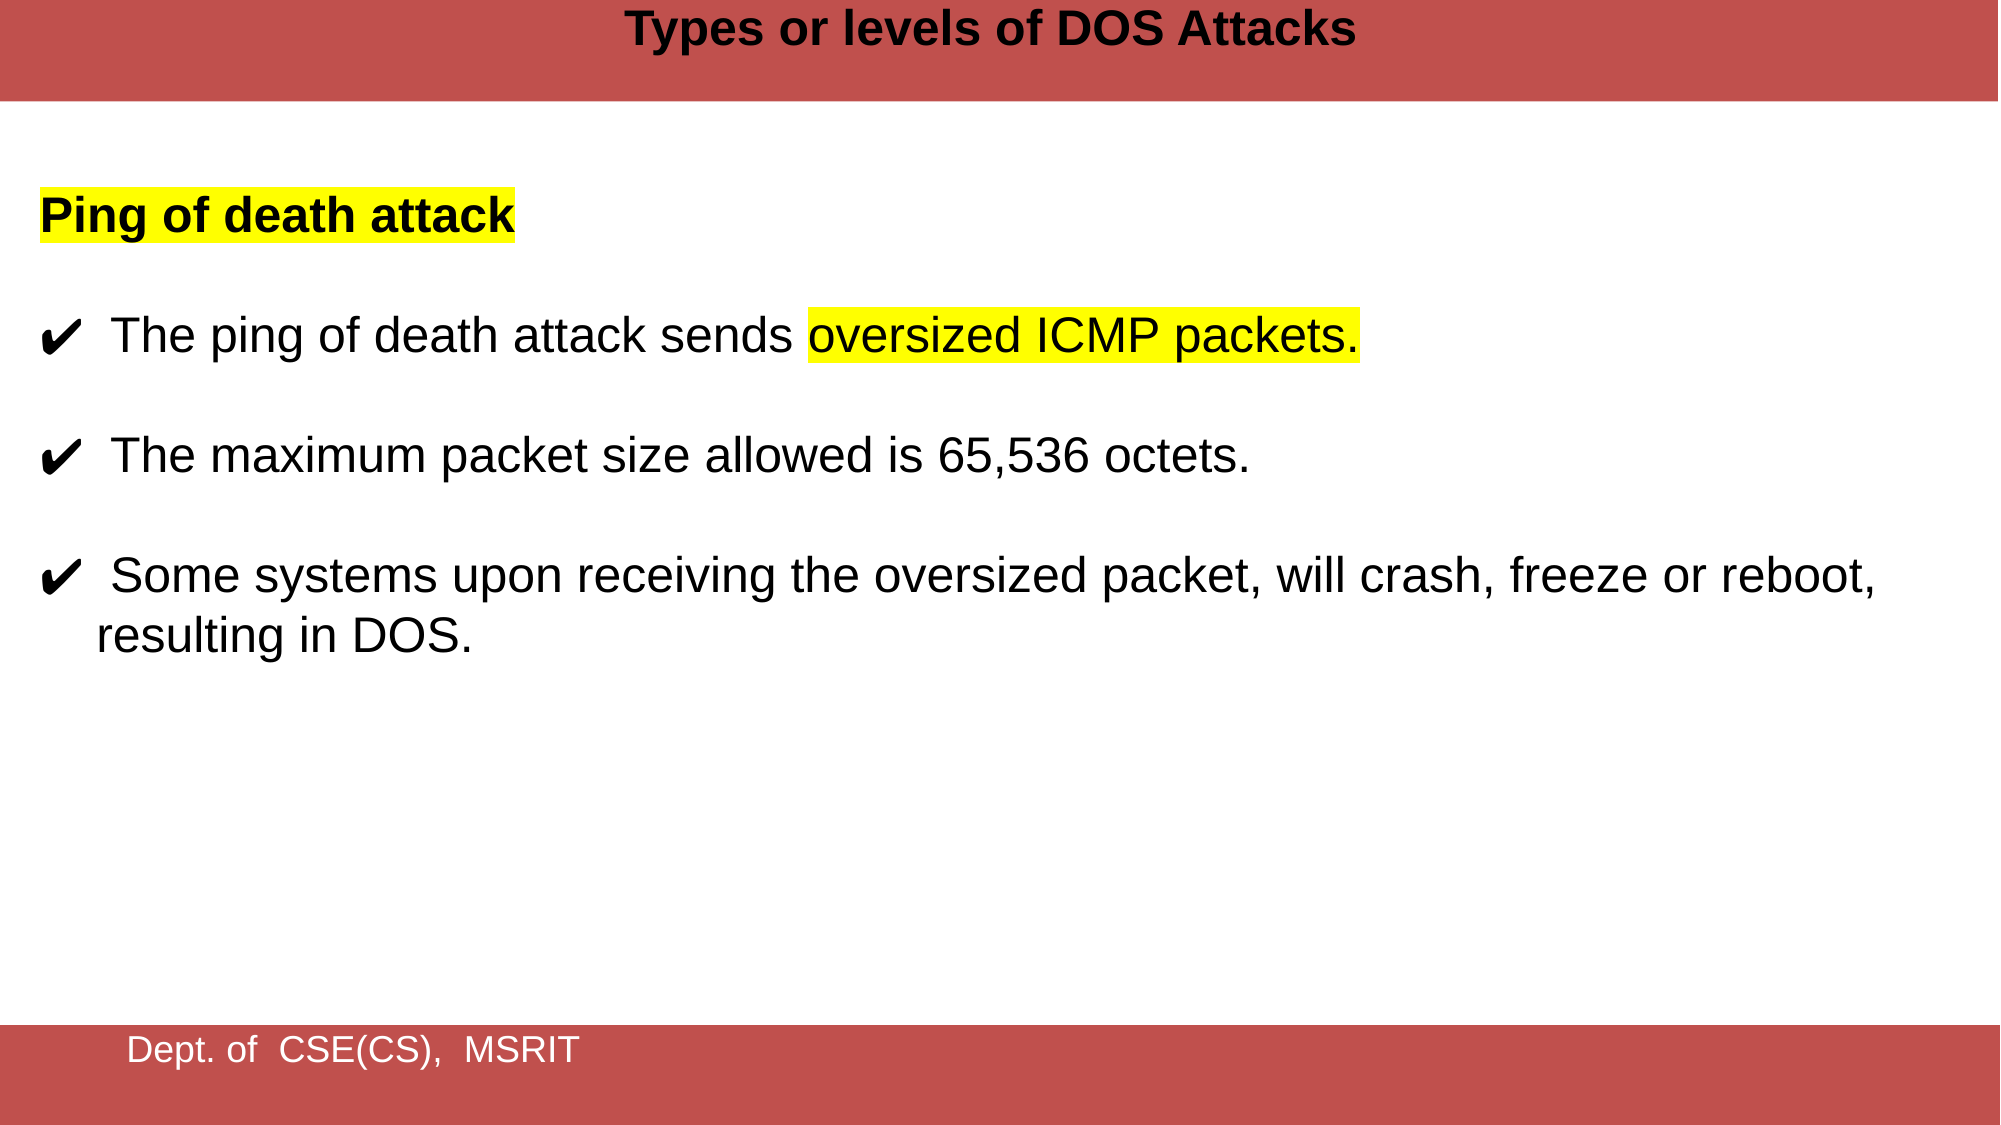

Types or levels of DOS Attacks
Ping of death attack

 The ping of death attack sends oversized ICMP packets.

 The maximum packet size allowed is 65,536 octets.

 Some systems upon receiving the oversized packet, will crash, freeze or reboot, resulting in DOS.

Dept. of  CSE(CS),  MSRIT